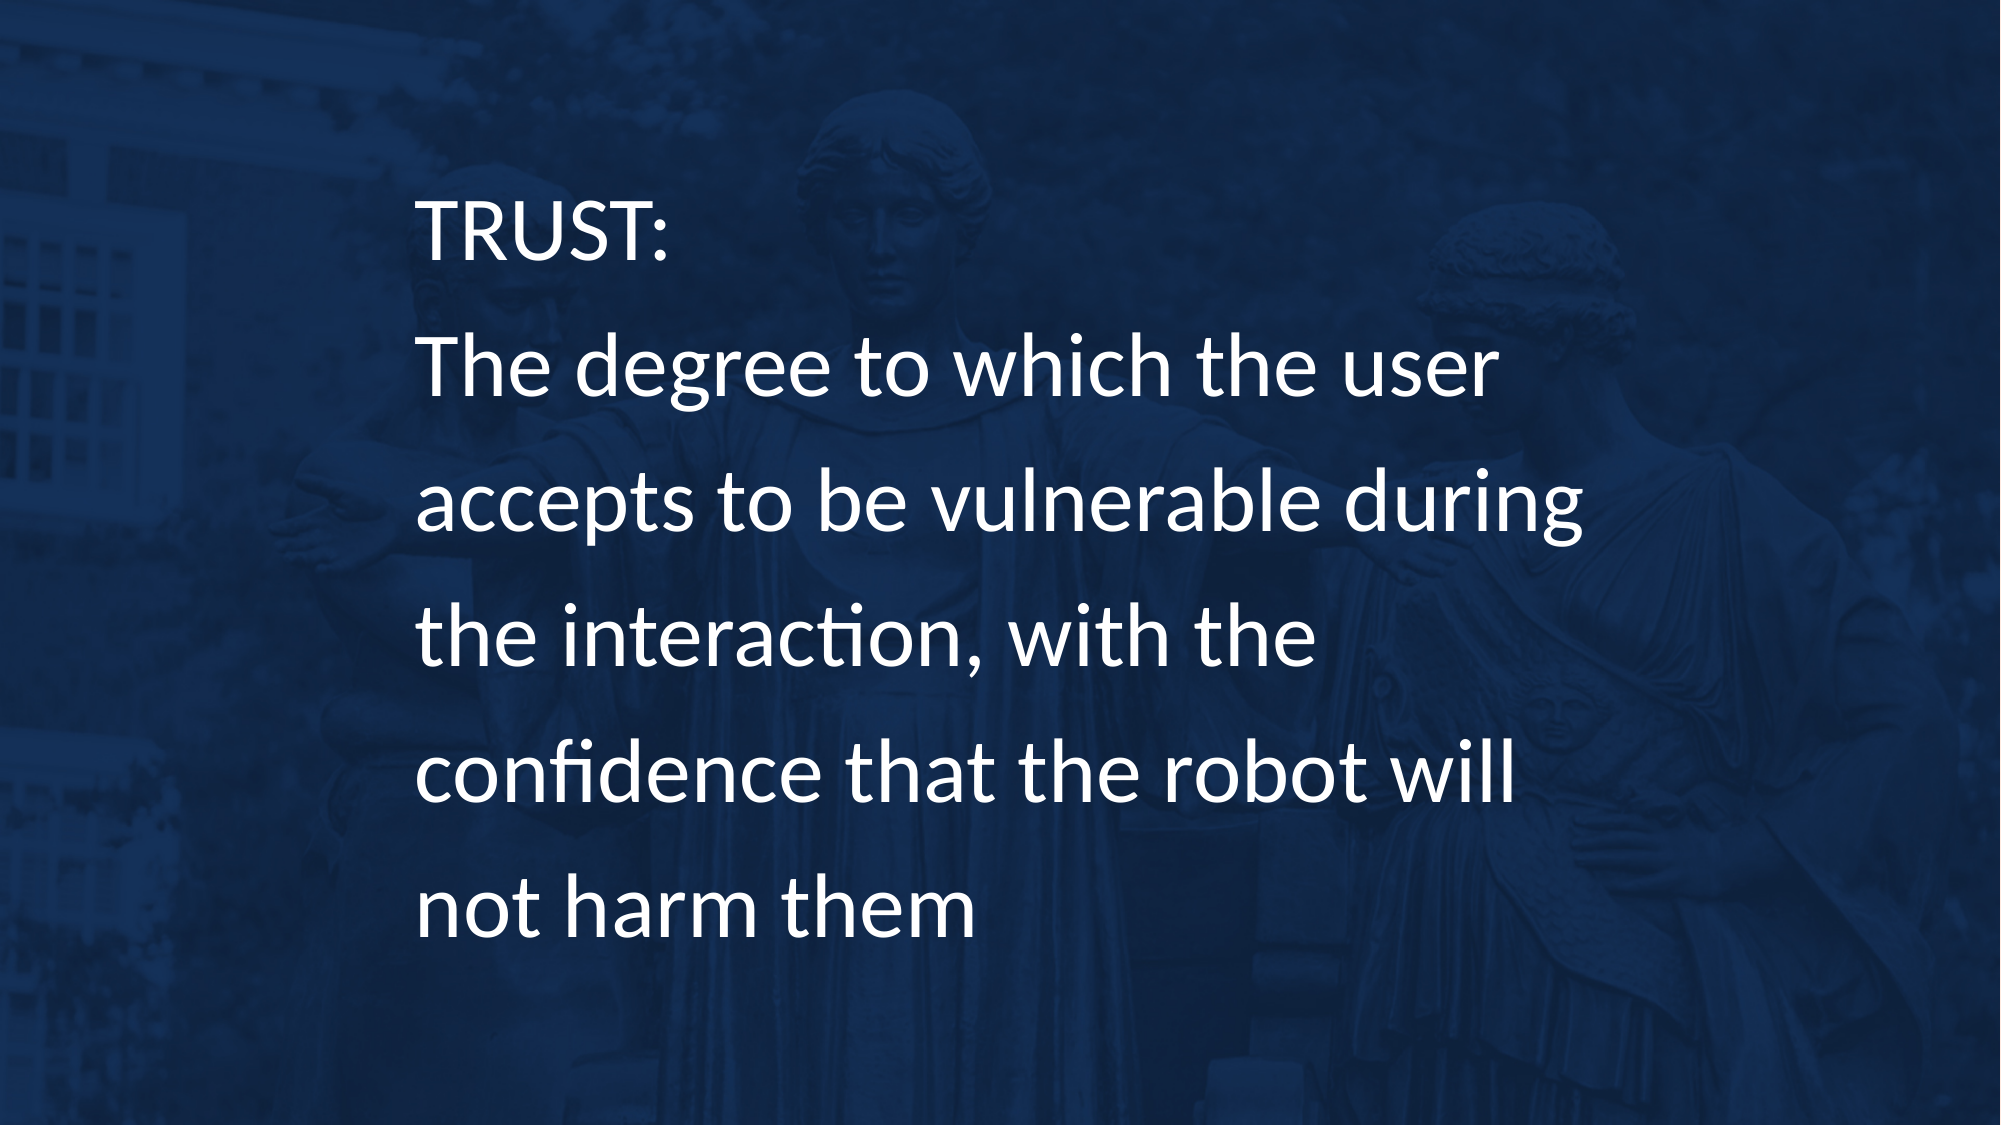

TRUST:
The degree to which the user accepts to be vulnerable during the interaction, with the confidence that the robot will not harm them
“
”